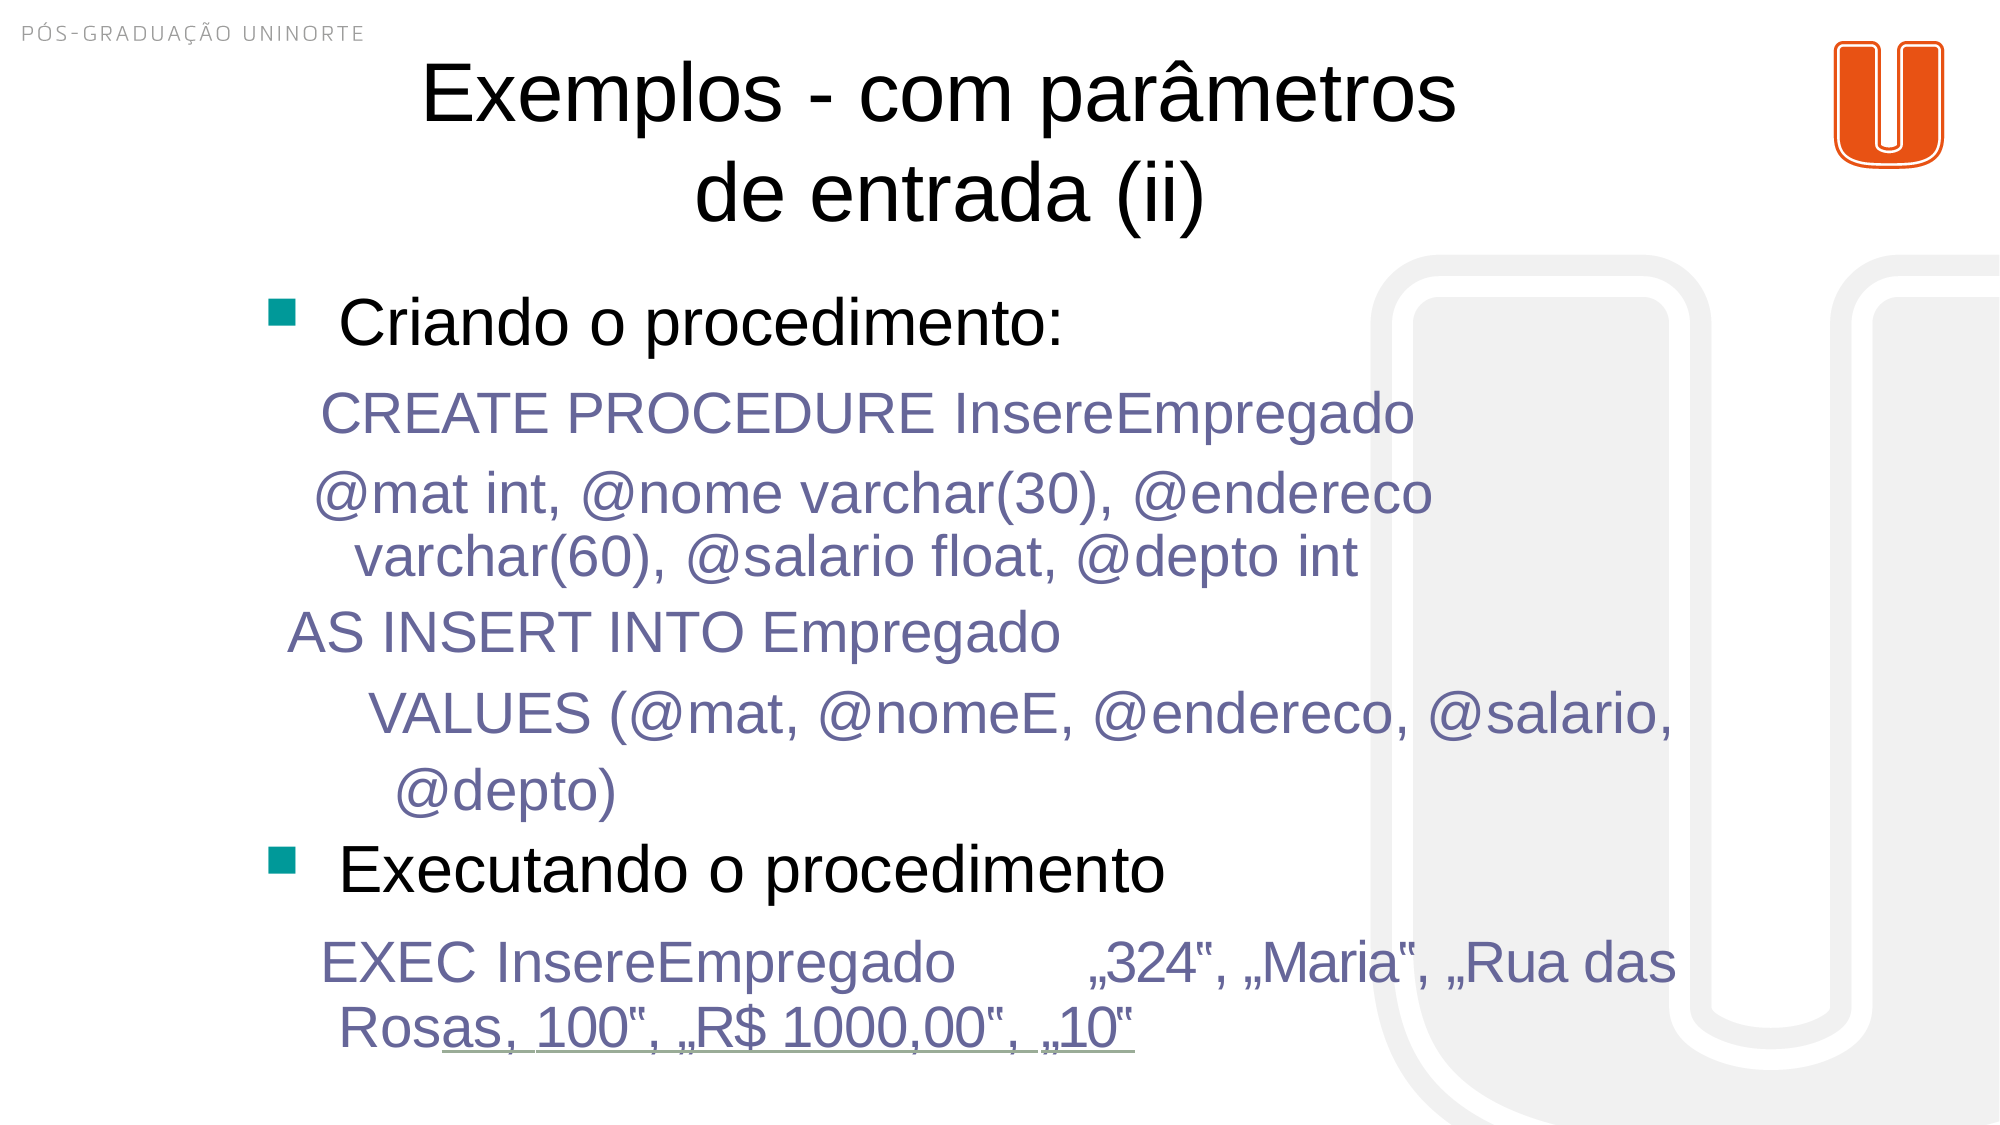

# Exemplos - com parâmetros  de entrada (ii)
Criando o procedimento:
CREATE PROCEDURE InsereEmpregado
@mat int, @nome varchar(30), @endereco  varchar(60), @salario float, @depto int
AS INSERT INTO Empregado
VALUES (@mat, @nomeE, @endereco, @salario,  @depto)
Executando o procedimento
EXEC InsereEmpregado	„324‟, „Maria‟, „Rua das  Rosas, 100‟, „R$ 1000,00‟, „10‟